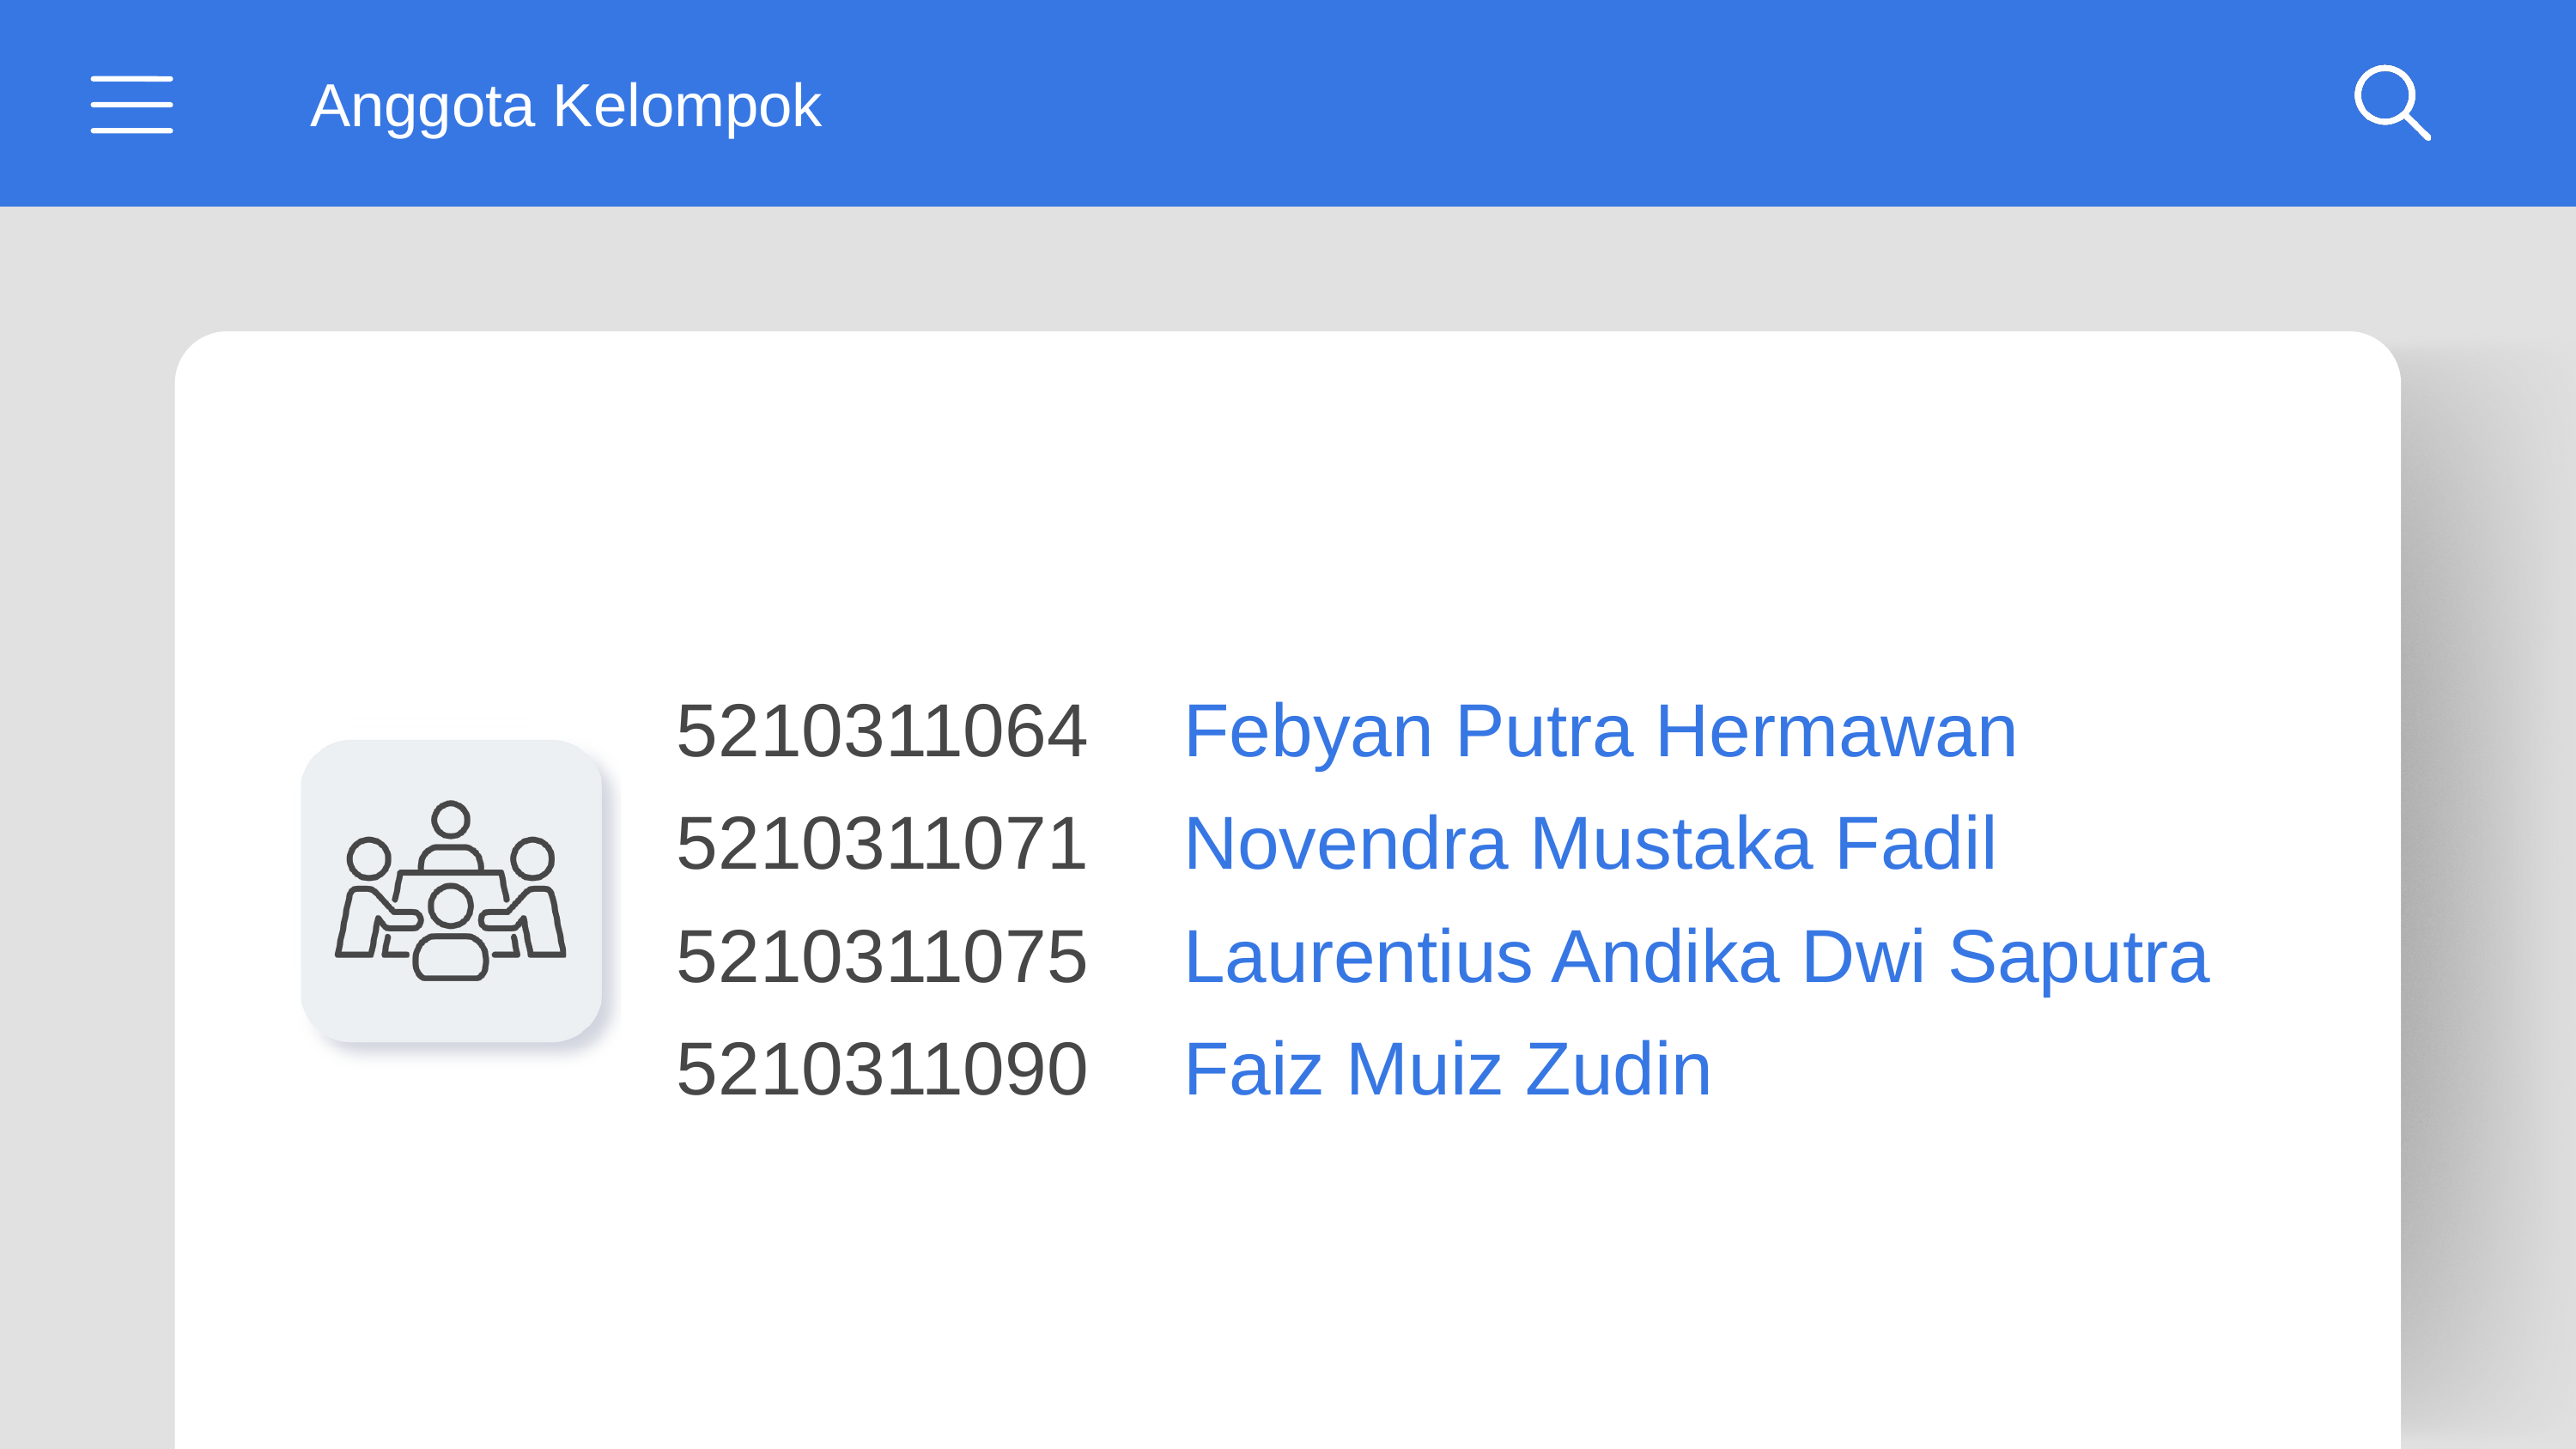

Anggota Kelompok

5210311064
5210311071
5210311075
5210311090
Febyan Putra Hermawan
Novendra Mustaka Fadil
Laurentius Andika Dwi Saputra
Faiz Muiz Zudin